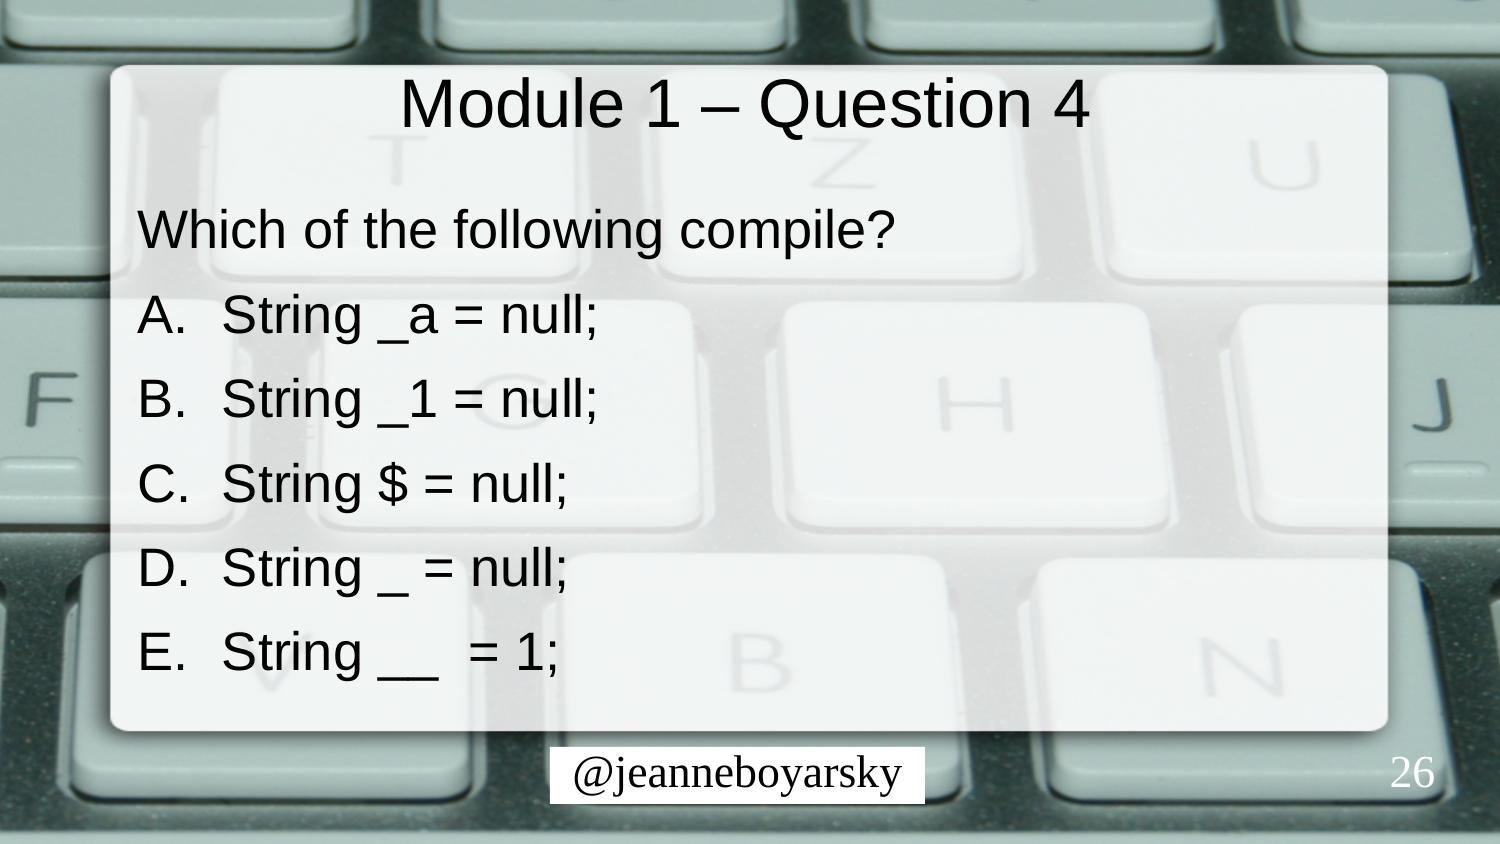

# Module 1 – Question 4
Which of the following compile?
String _a = null;
String _1 = null;
String $ = null;
String _ = null;
String __  = 1;

26